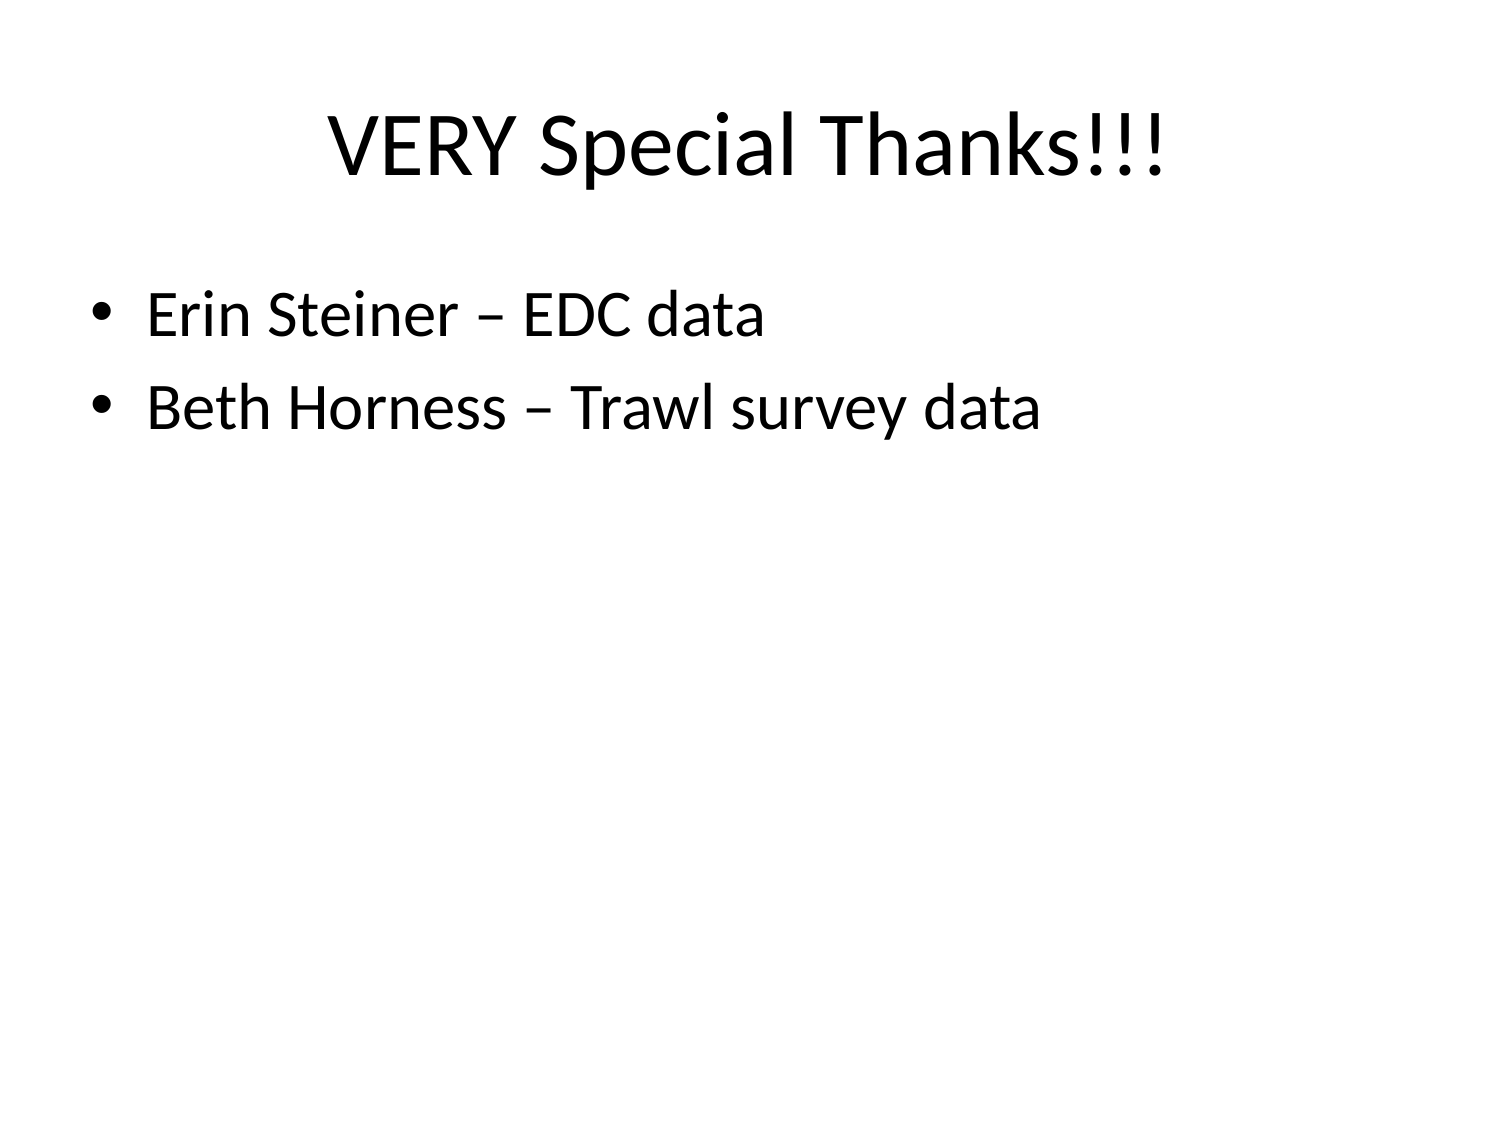

# VERY Special Thanks!!!
Erin Steiner – EDC data
Beth Horness – Trawl survey data